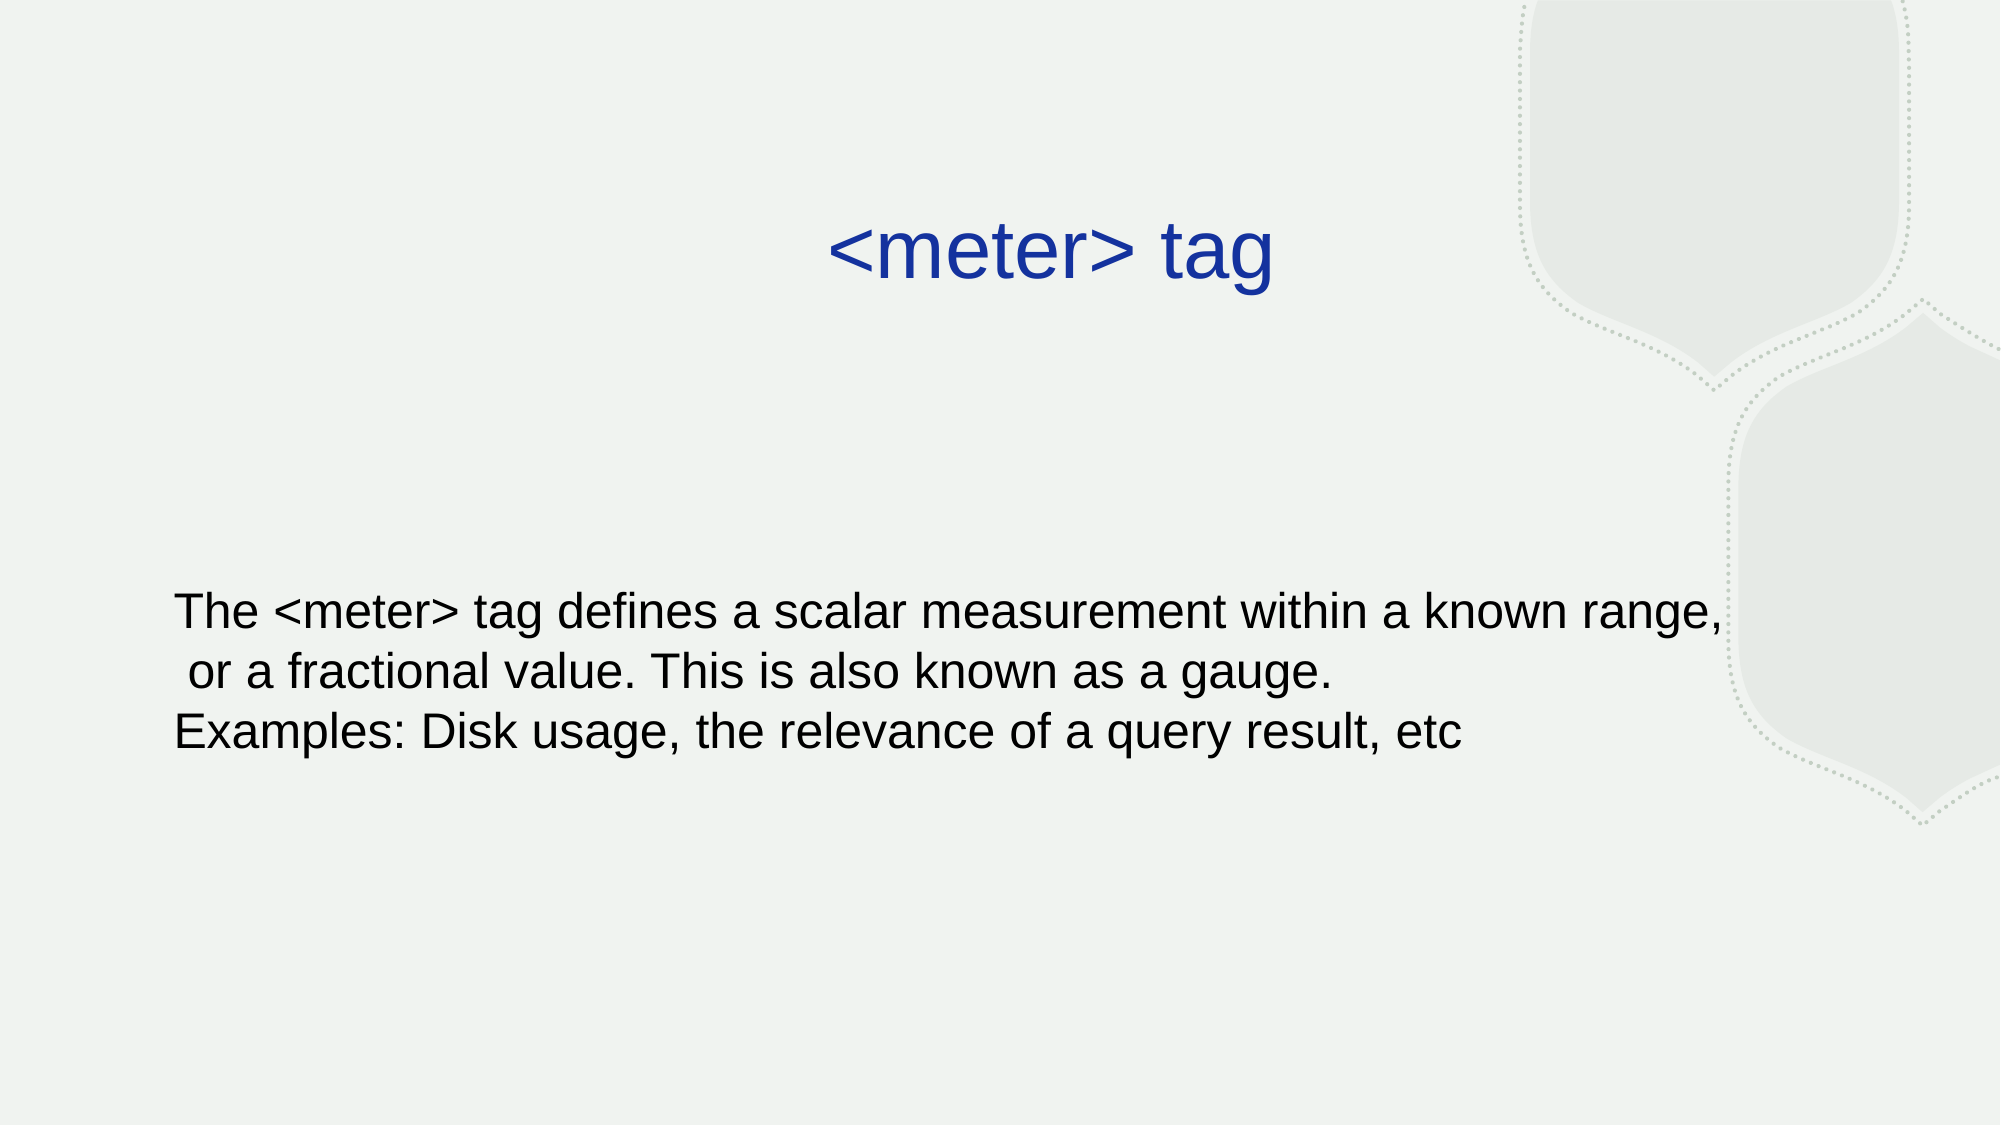

# <meter> tag
The <meter> tag defines a scalar measurement within a known range,
 or a fractional value. This is also known as a gauge.
Examples: Disk usage, the relevance of a query result, etc